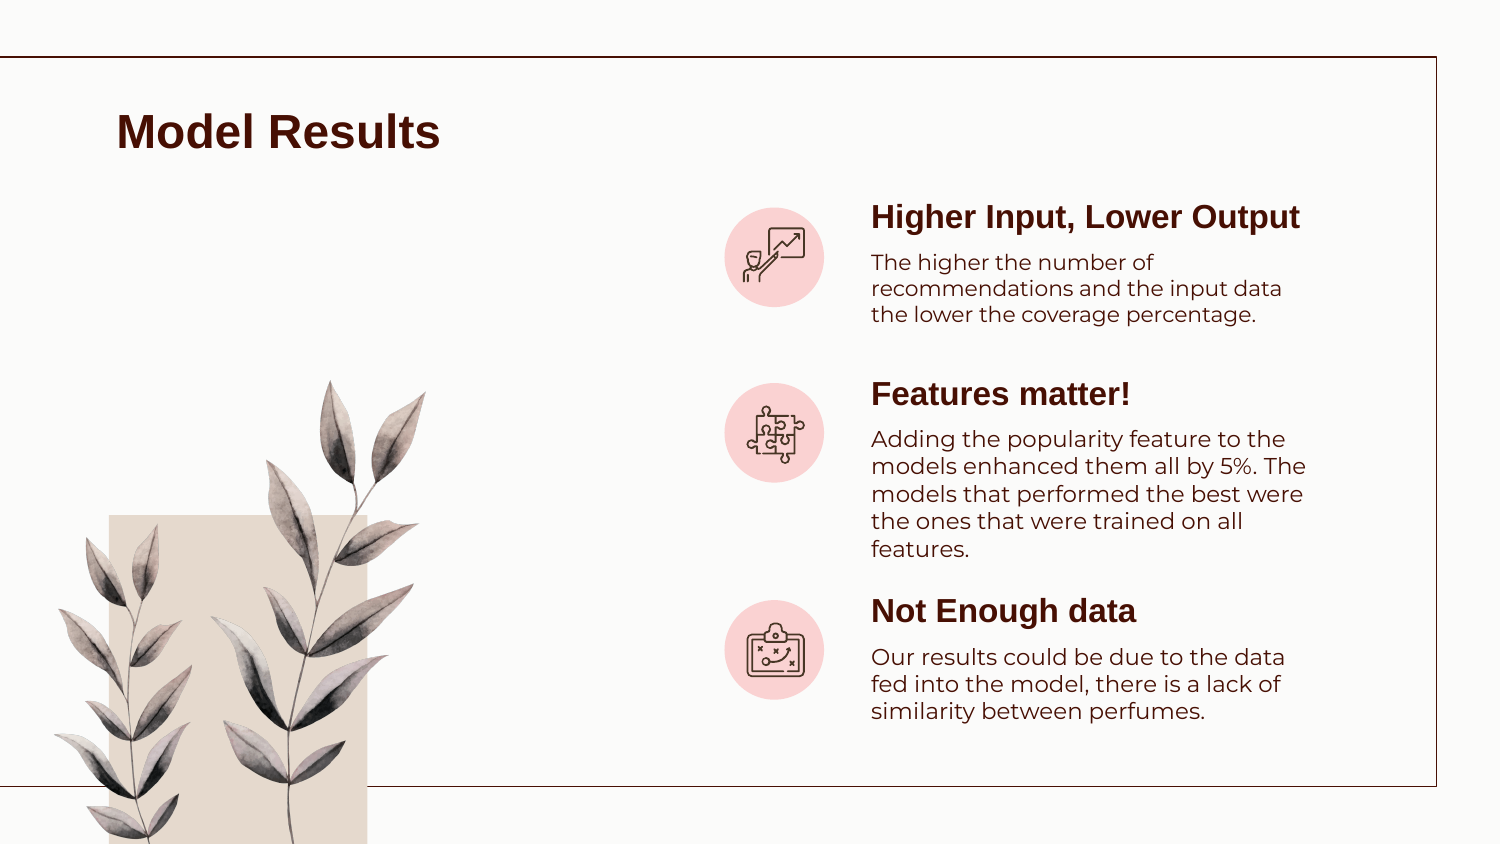

# Model Results
Higher Input, Lower Output

The higher the number of recommendations and the input data the lower the coverage percentage.
Features matter!

Adding the popularity feature to the models enhanced them all by 5%. The models that performed the best were the ones that were trained on all features.
Not Enough data

Our results could be due to the data fed into the model, there is a lack of similarity between perfumes.